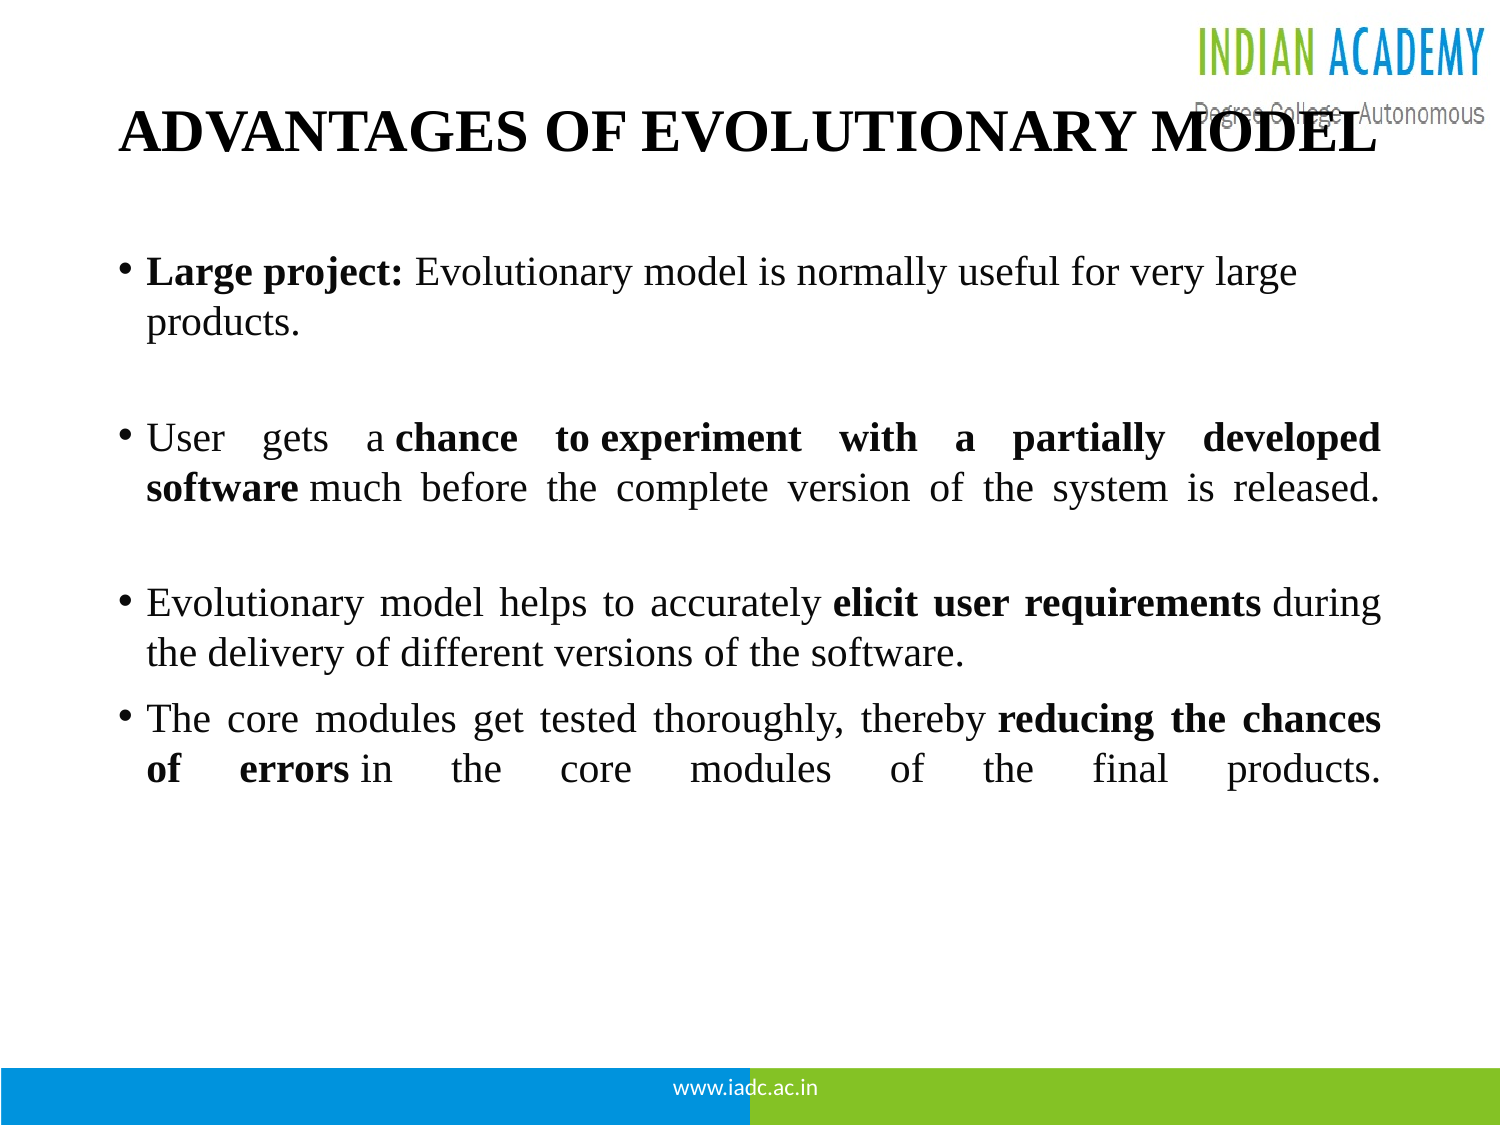

# ADVANTAGES OF EVOLUTIONARY MODEL
Large project: Evolutionary model is normally useful for very large products.
User gets a chance to experiment with a partially developed software much before the complete version of the system is released.
Evolutionary model helps to accurately elicit user requirements during the delivery of different versions of the software.
The core modules get tested thoroughly, thereby reducing the chances of errors in the core modules of the final products.